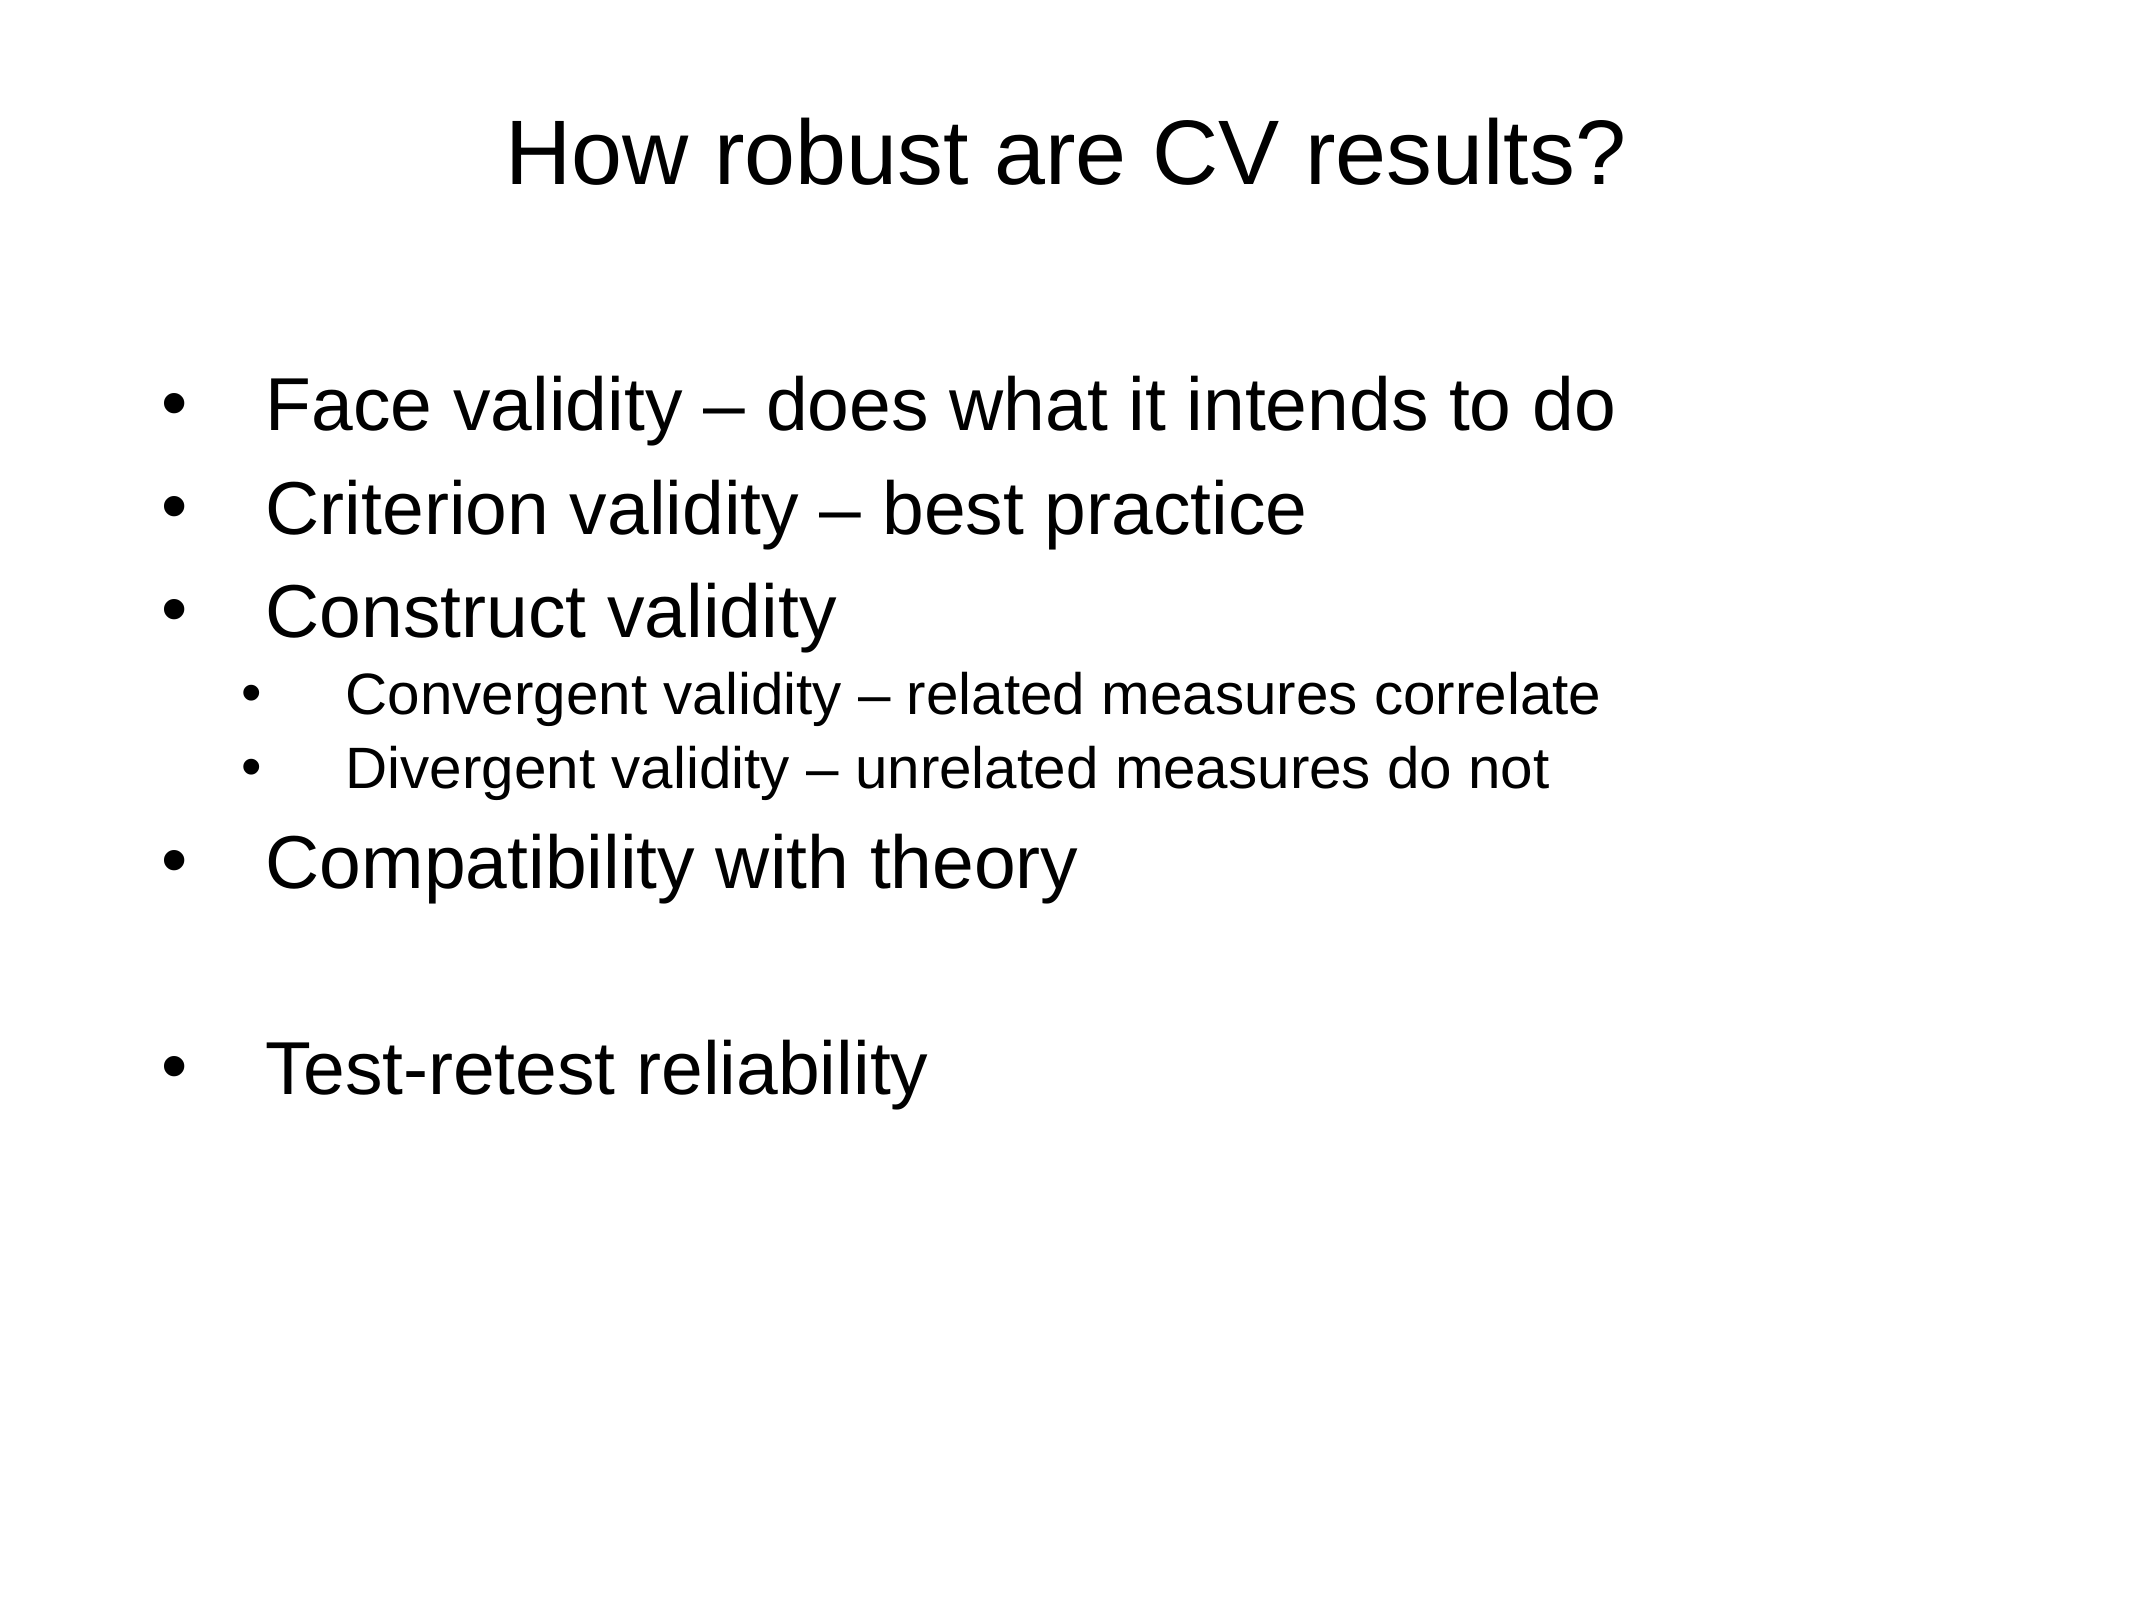

# How robust are CV results?
Face validity – does what it intends to do
Criterion validity – best practice
Construct validity
Convergent validity – related measures correlate
Divergent validity – unrelated measures do not
Compatibility with theory

Test-retest reliability